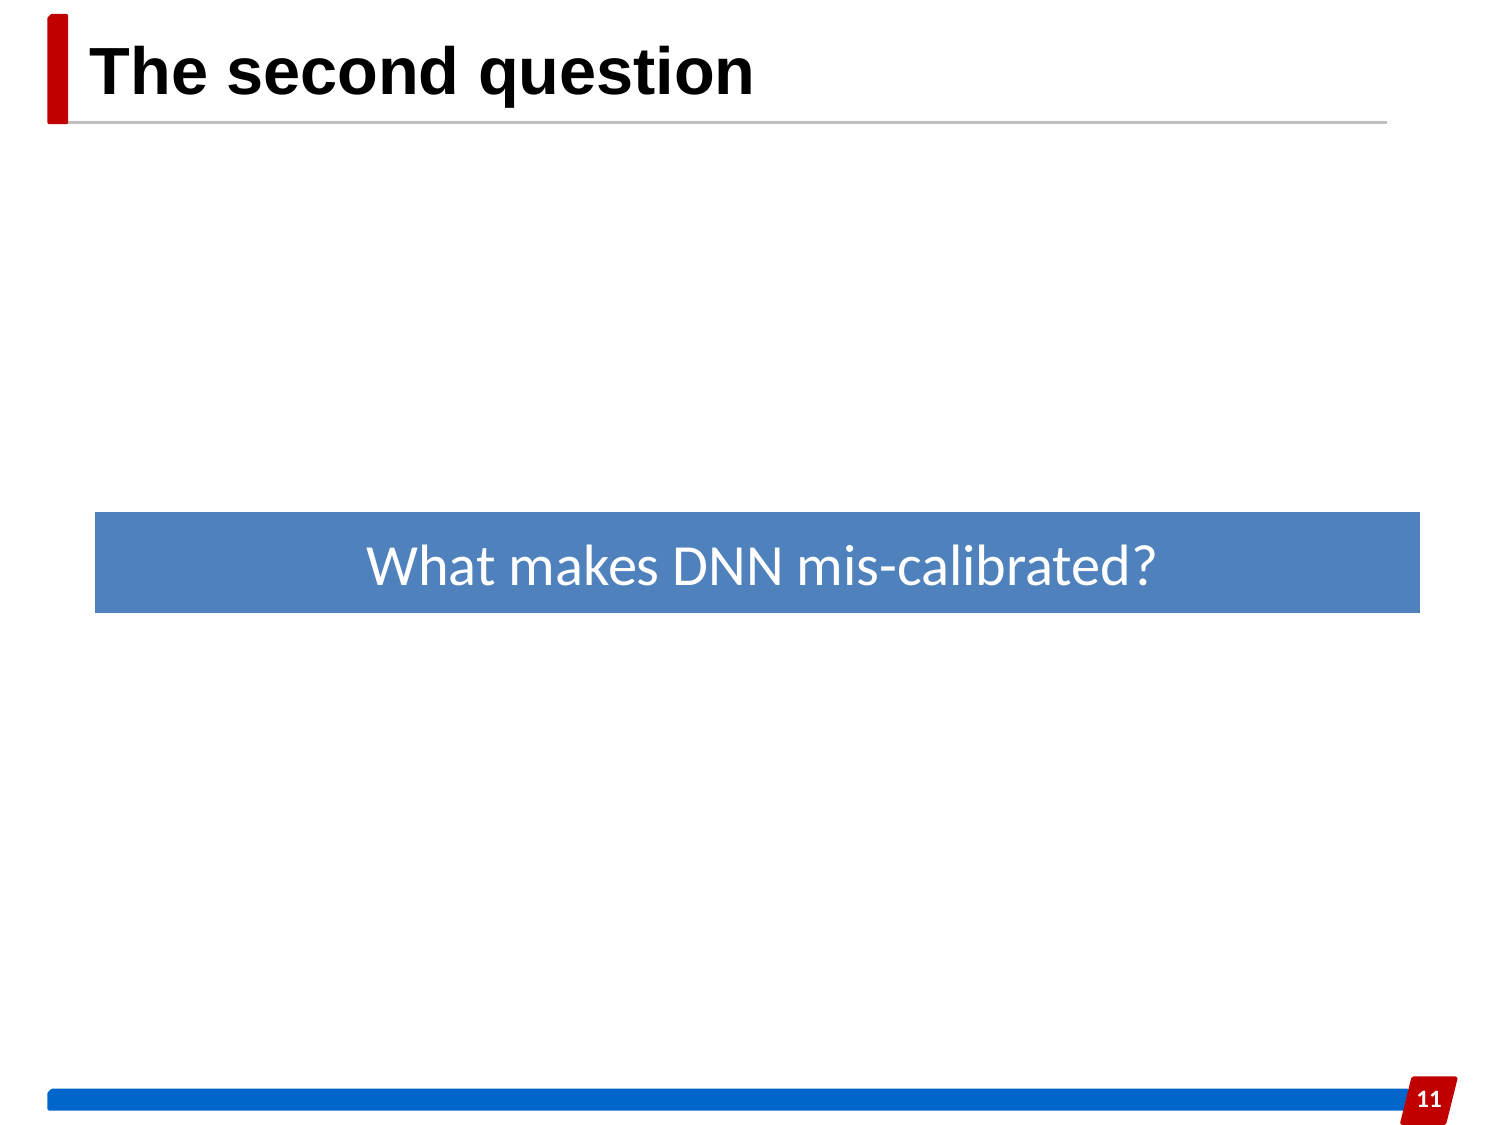

# The second question

What makes DNN mis-calibrated?
11